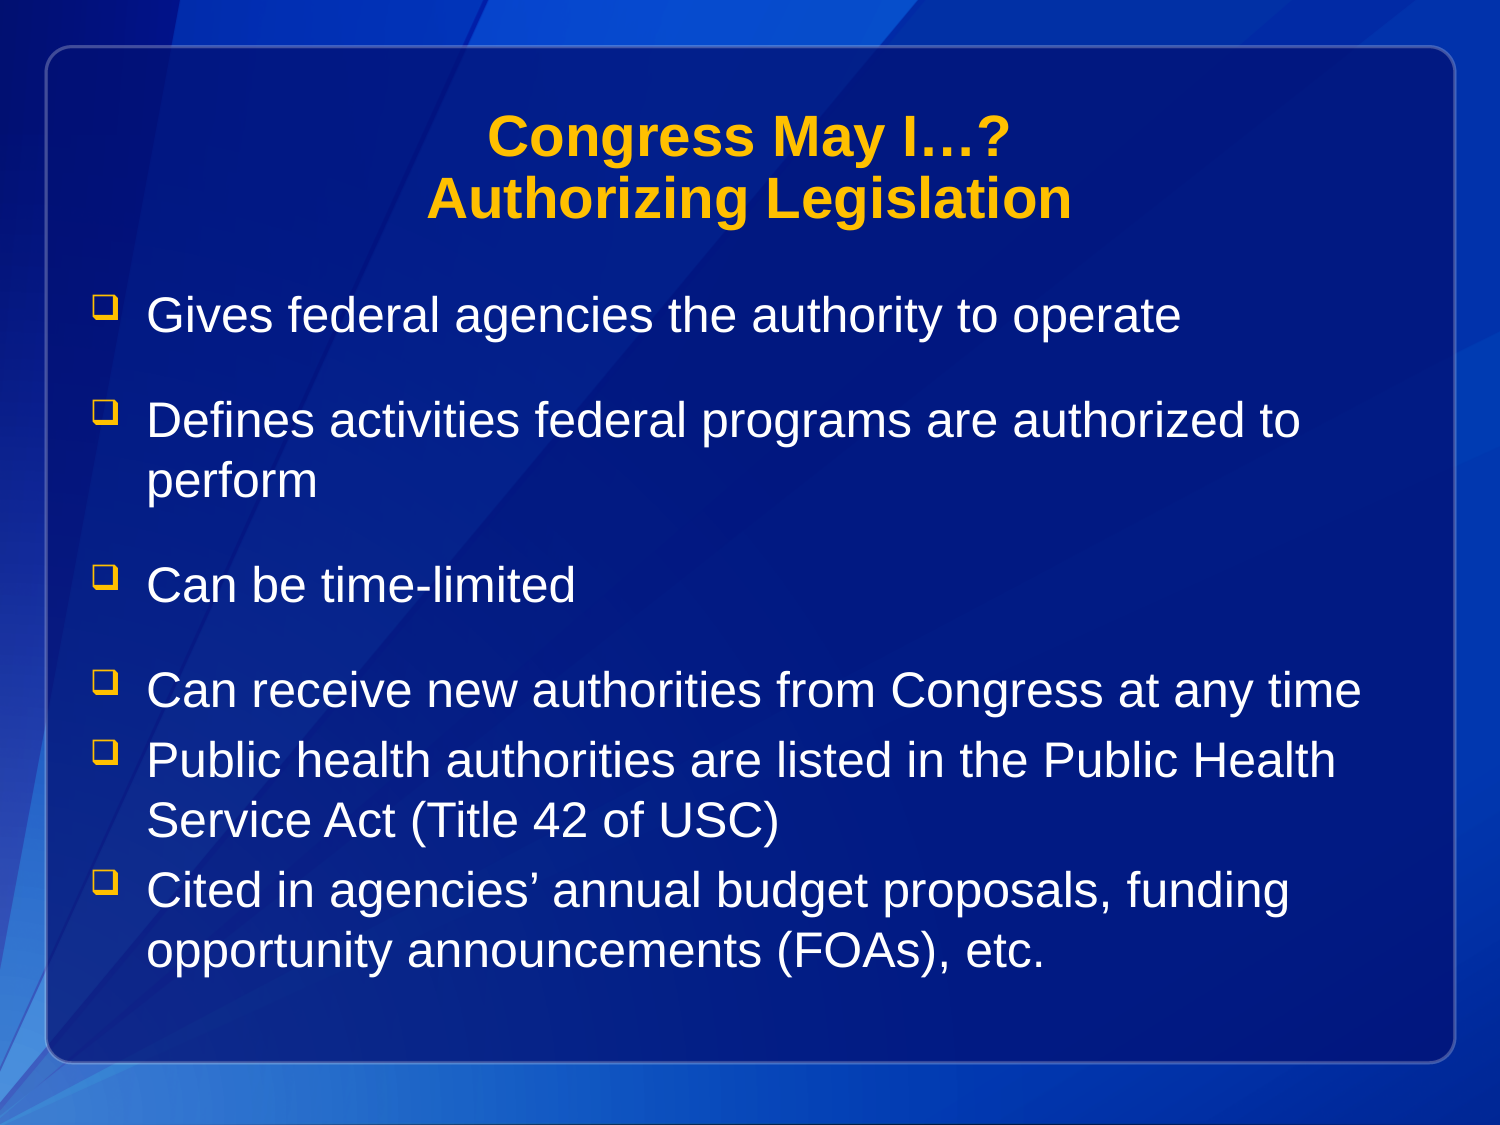

# Congress May I…? Authorizing Legislation
Gives federal agencies the authority to operate

Defines activities federal programs are authorized to perform

Can be time-limited

Can receive new authorities from Congress at any time
Public health authorities are listed in the Public Health Service Act (Title 42 of USC)
Cited in agencies’ annual budget proposals, funding opportunity announcements (FOAs), etc.